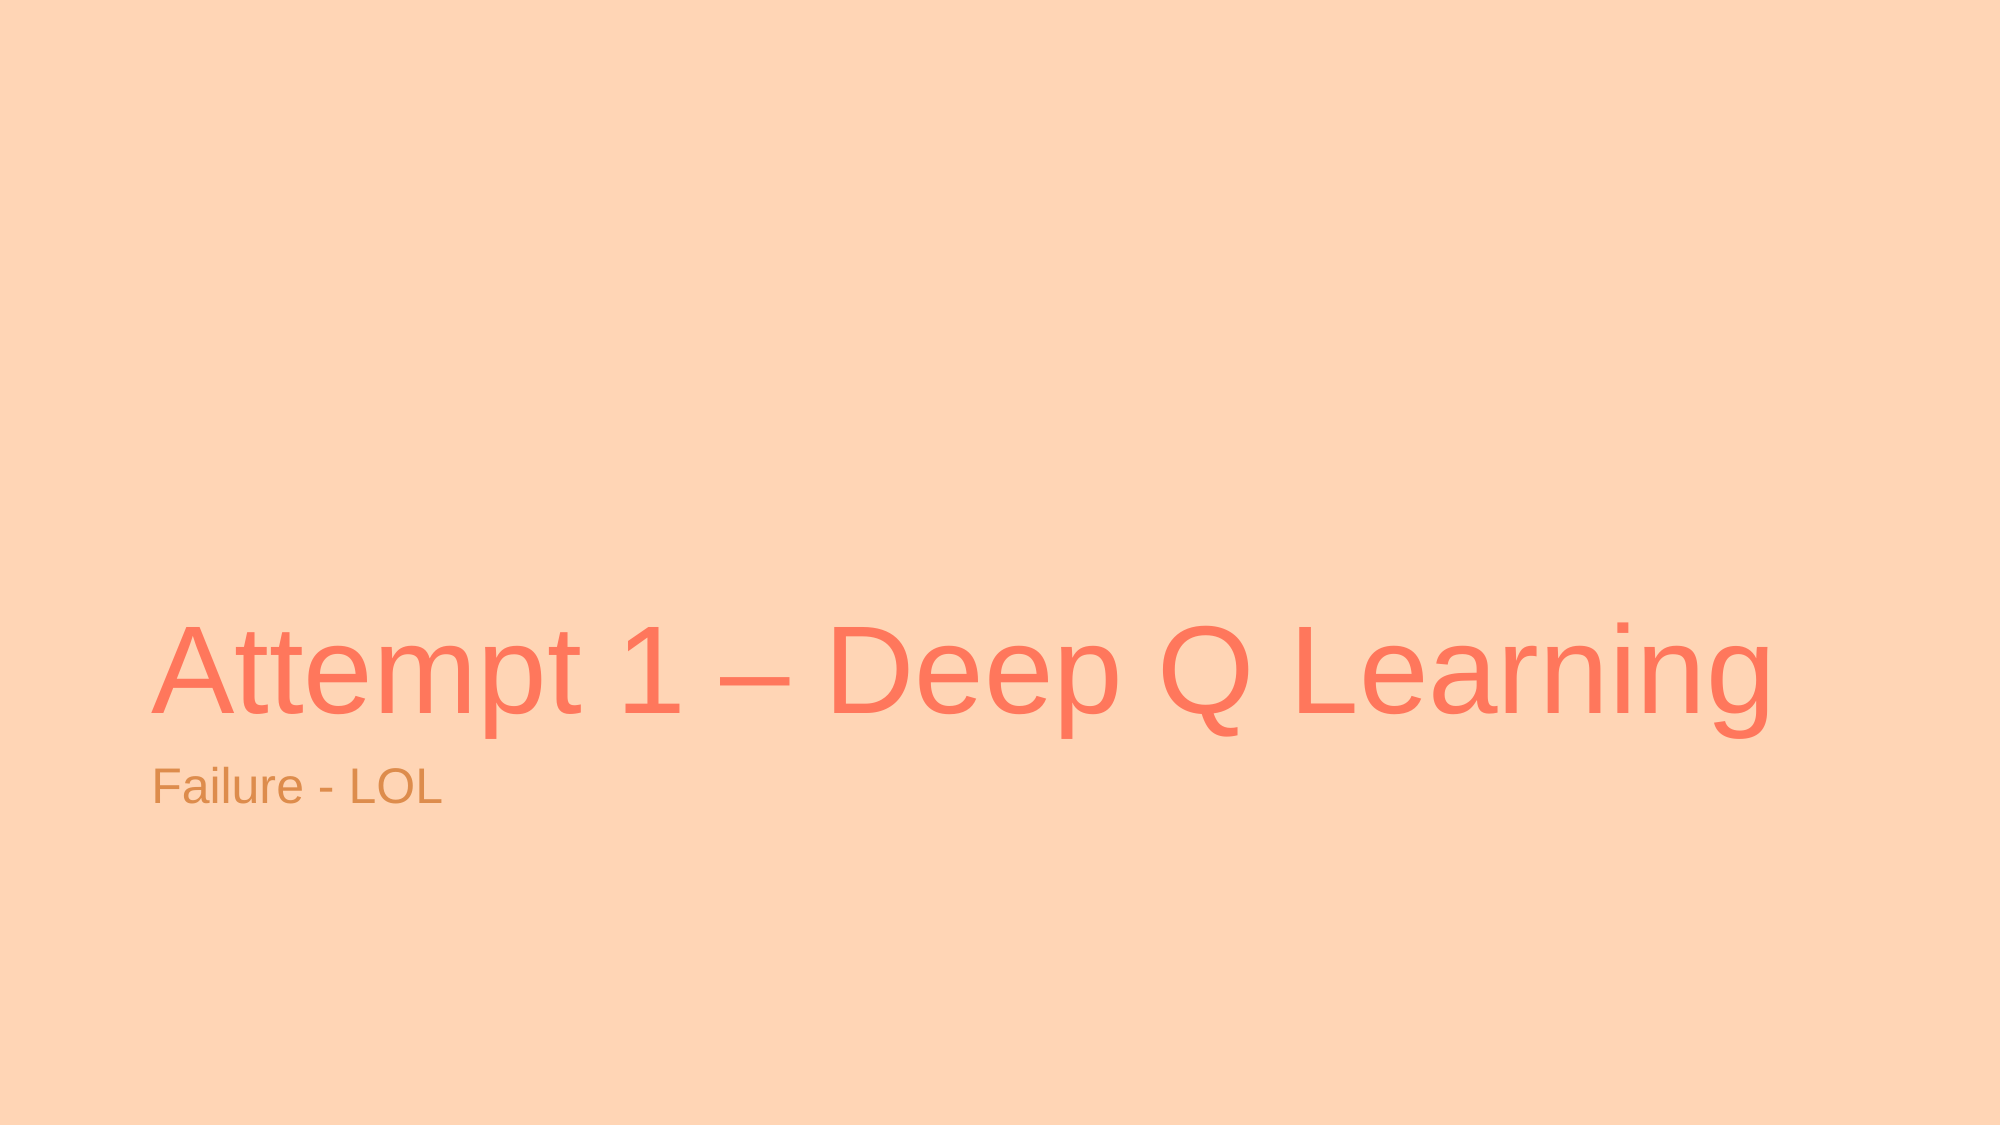

# Attempt 1 – Deep Q Learning
Failure - LOL